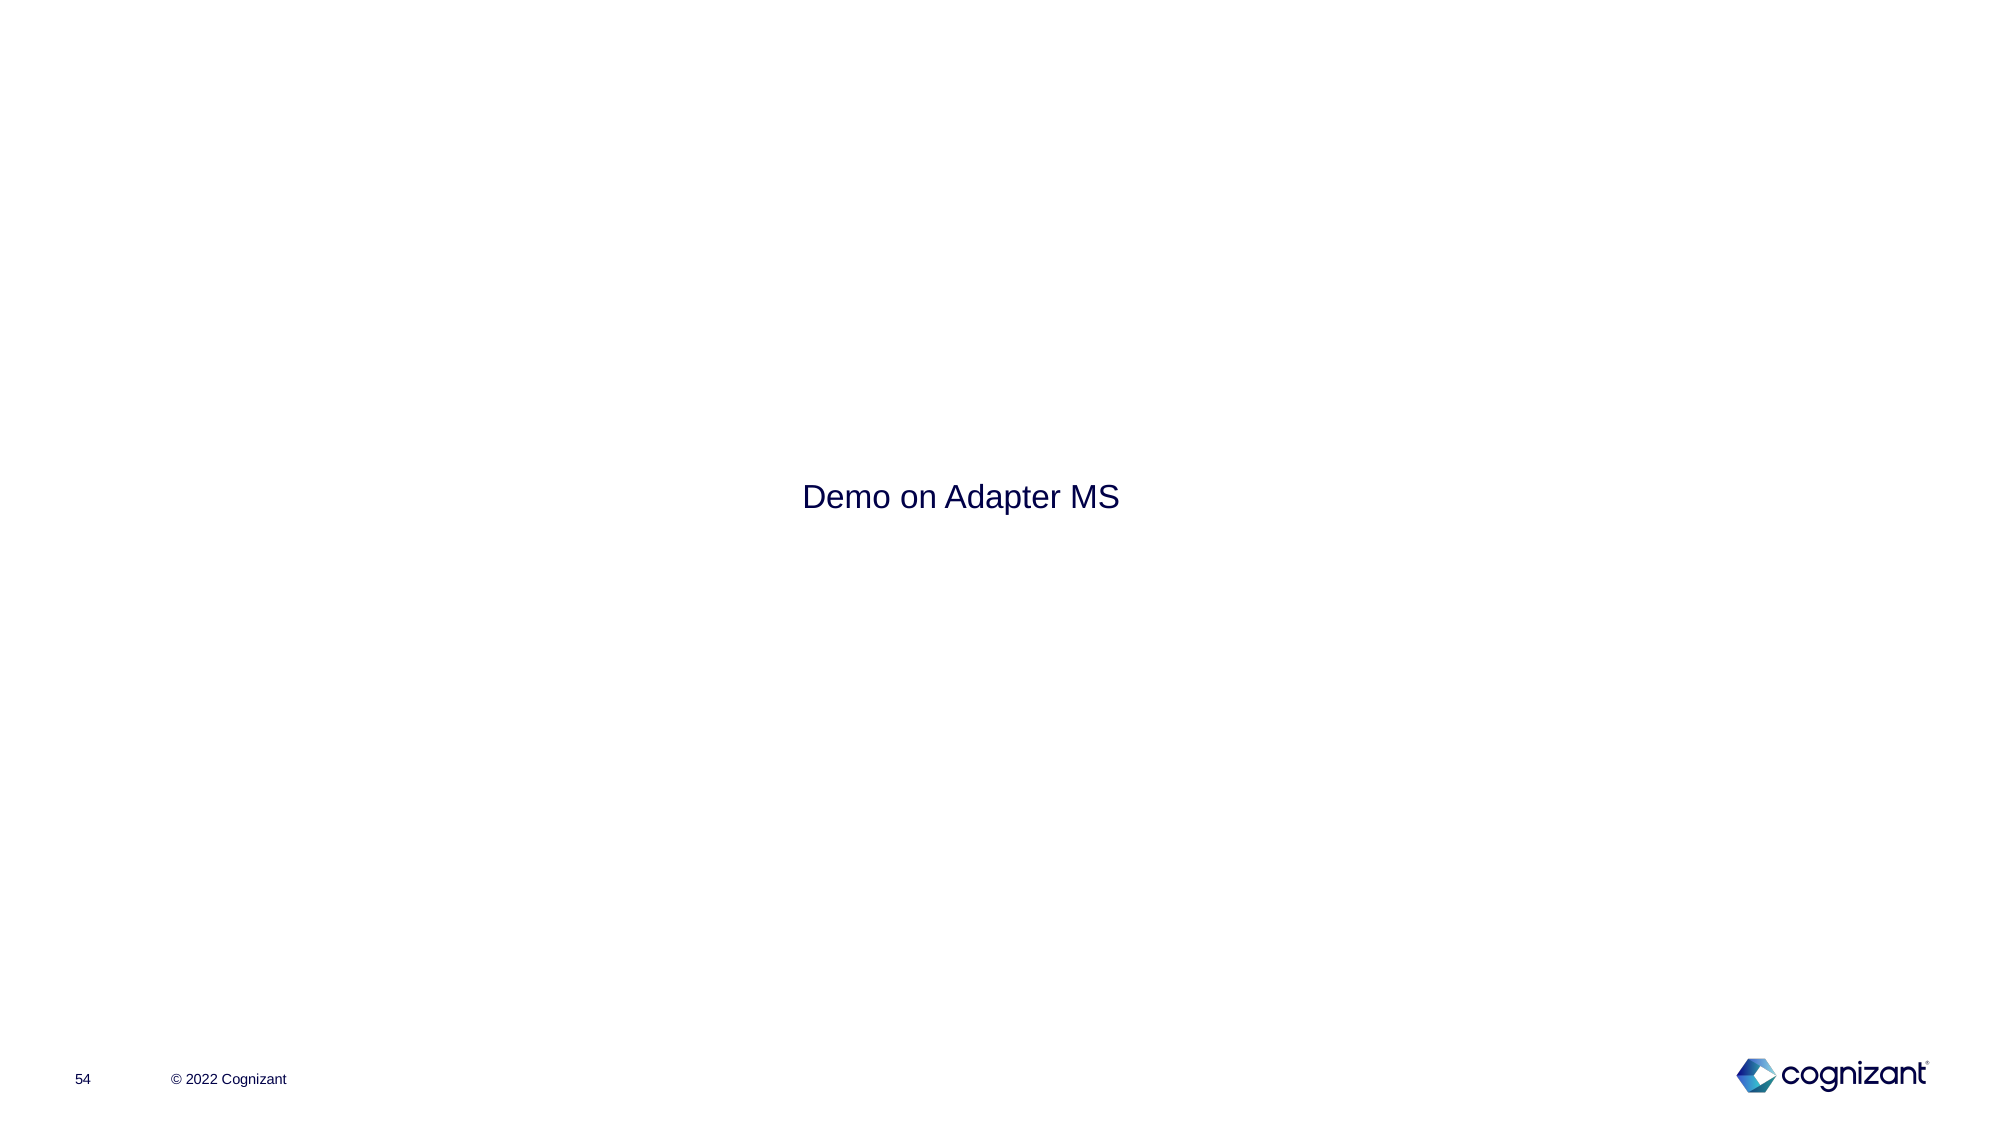

Demo on Adapter MS
© 2022 Cognizant
54